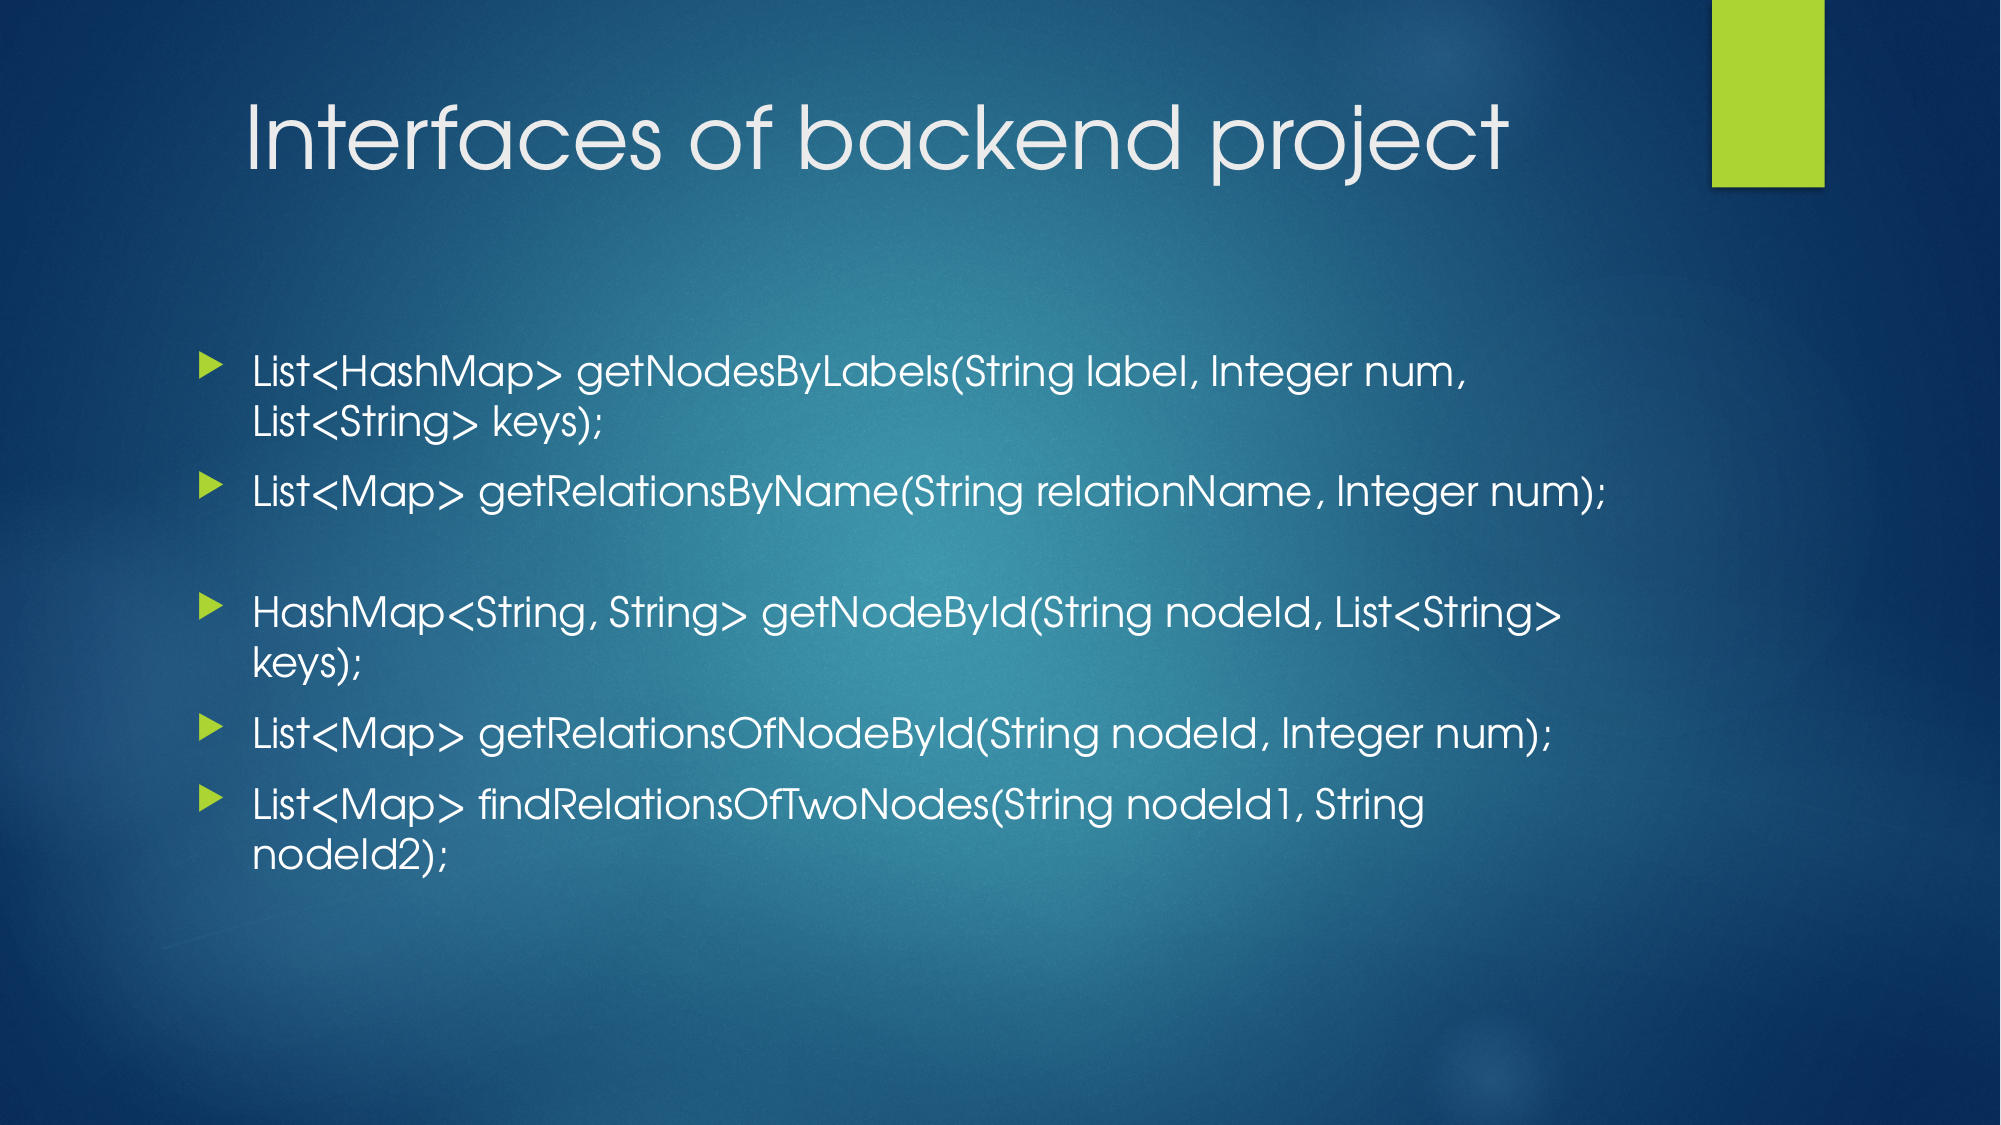

# Interfaces of backend project
List<HashMap> getNodesByLabels(String label, Integer num, List<String> keys);
List<Map> getRelationsByName(String relationName, Integer num);
HashMap<String, String> getNodeById(String nodeId, List<String> keys);
List<Map> getRelationsOfNodeById(String nodeId, Integer num);
List<Map> findRelationsOfTwoNodes(String nodeId1, String nodeId2);